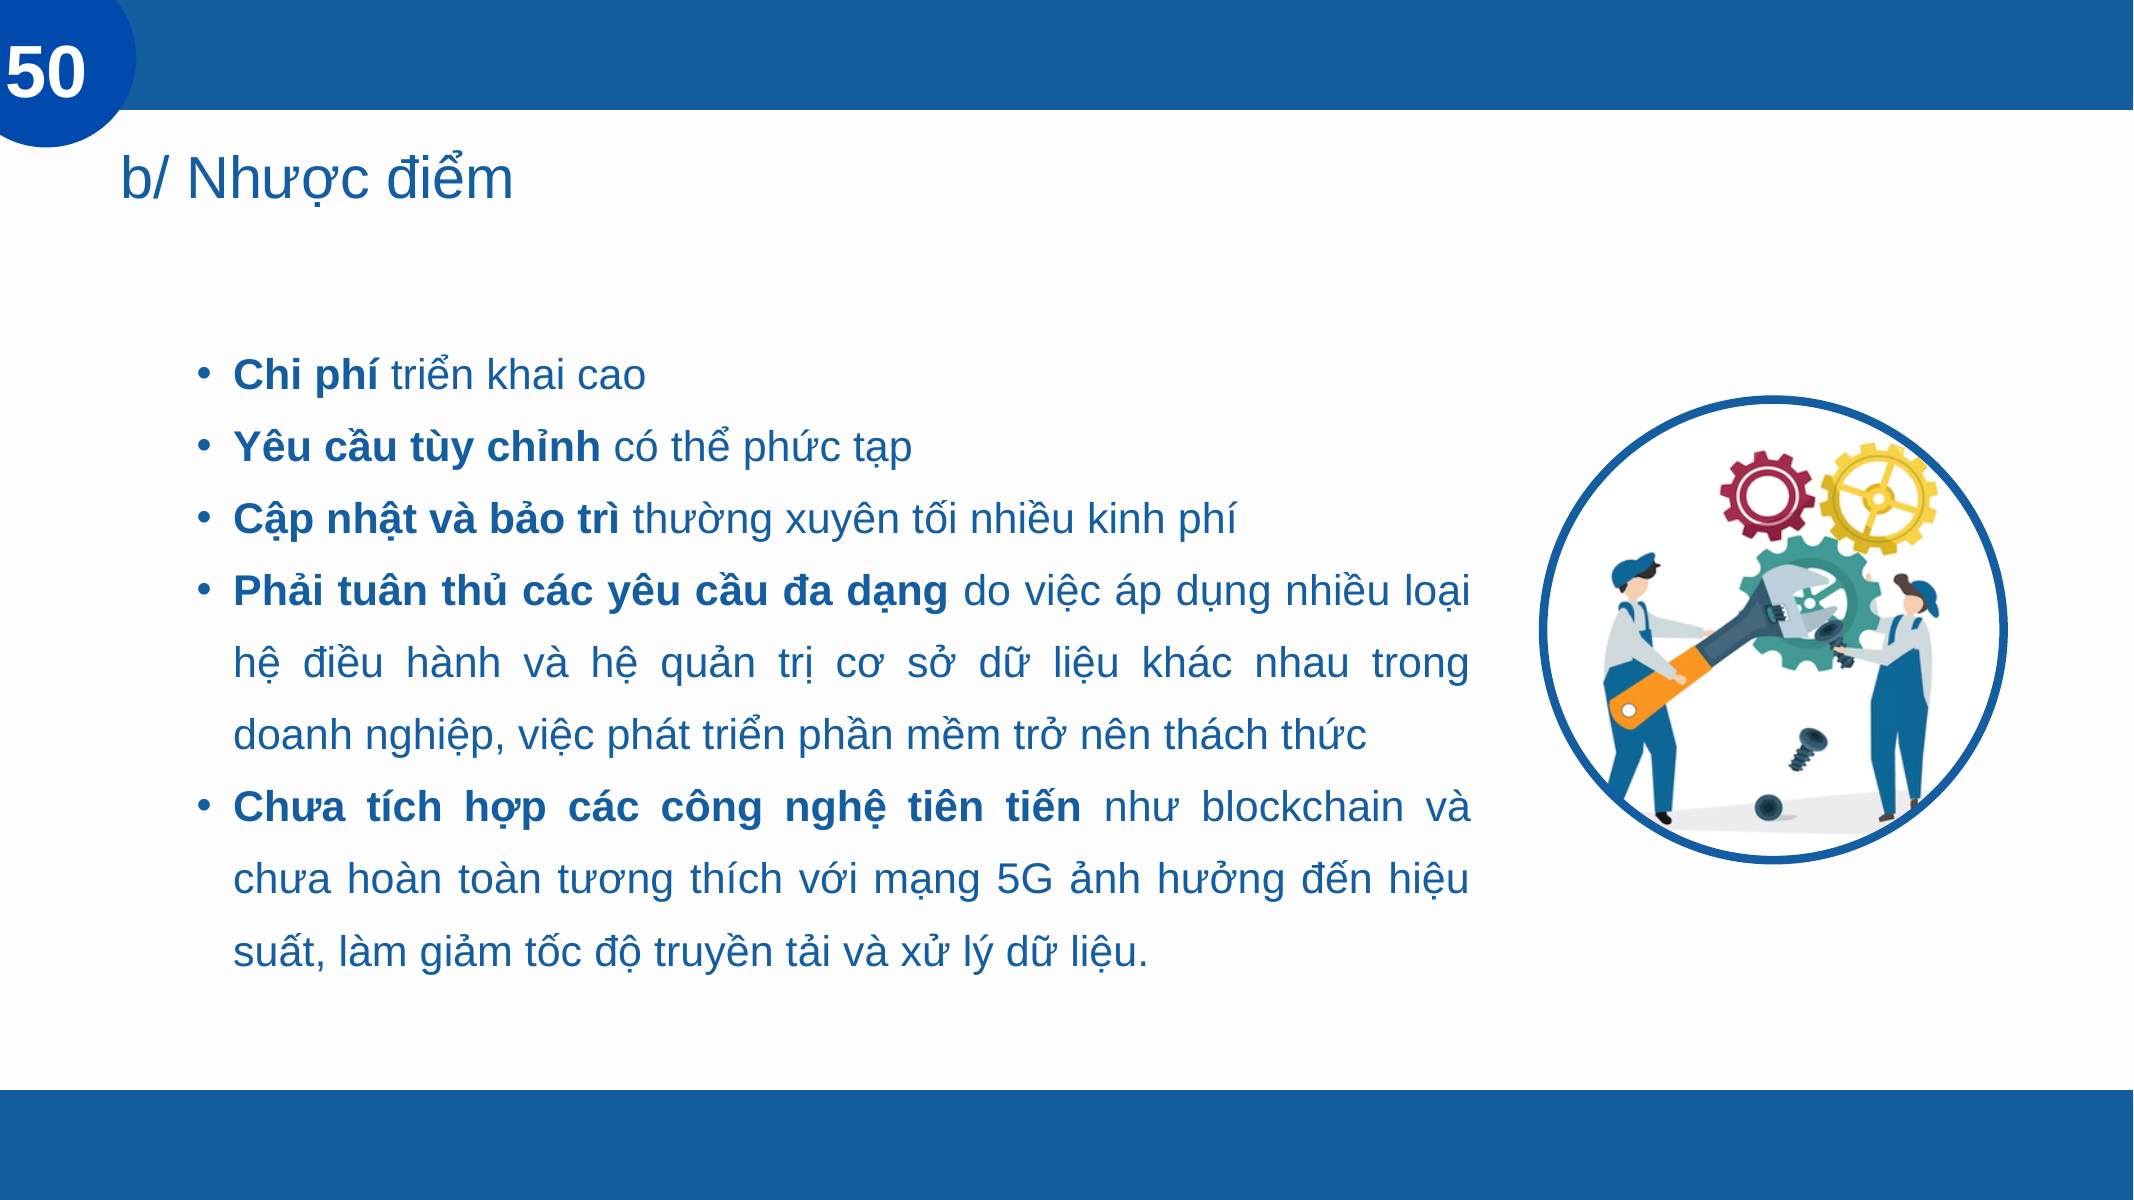

50
b/ Nhược điểm
Chi phí triển khai cao
Yêu cầu tùy chỉnh có thể phức tạp
Cập nhật và bảo trì thường xuyên tối nhiều kinh phí
Phải tuân thủ các yêu cầu đa dạng do việc áp dụng nhiều loại hệ điều hành và hệ quản trị cơ sở dữ liệu khác nhau trong doanh nghiệp, việc phát triển phần mềm trở nên thách thức
Chưa tích hợp các công nghệ tiên tiến như blockchain và chưa hoàn toàn tương thích với mạng 5G ảnh hưởng đến hiệu suất, làm giảm tốc độ truyền tải và xử lý dữ liệu.